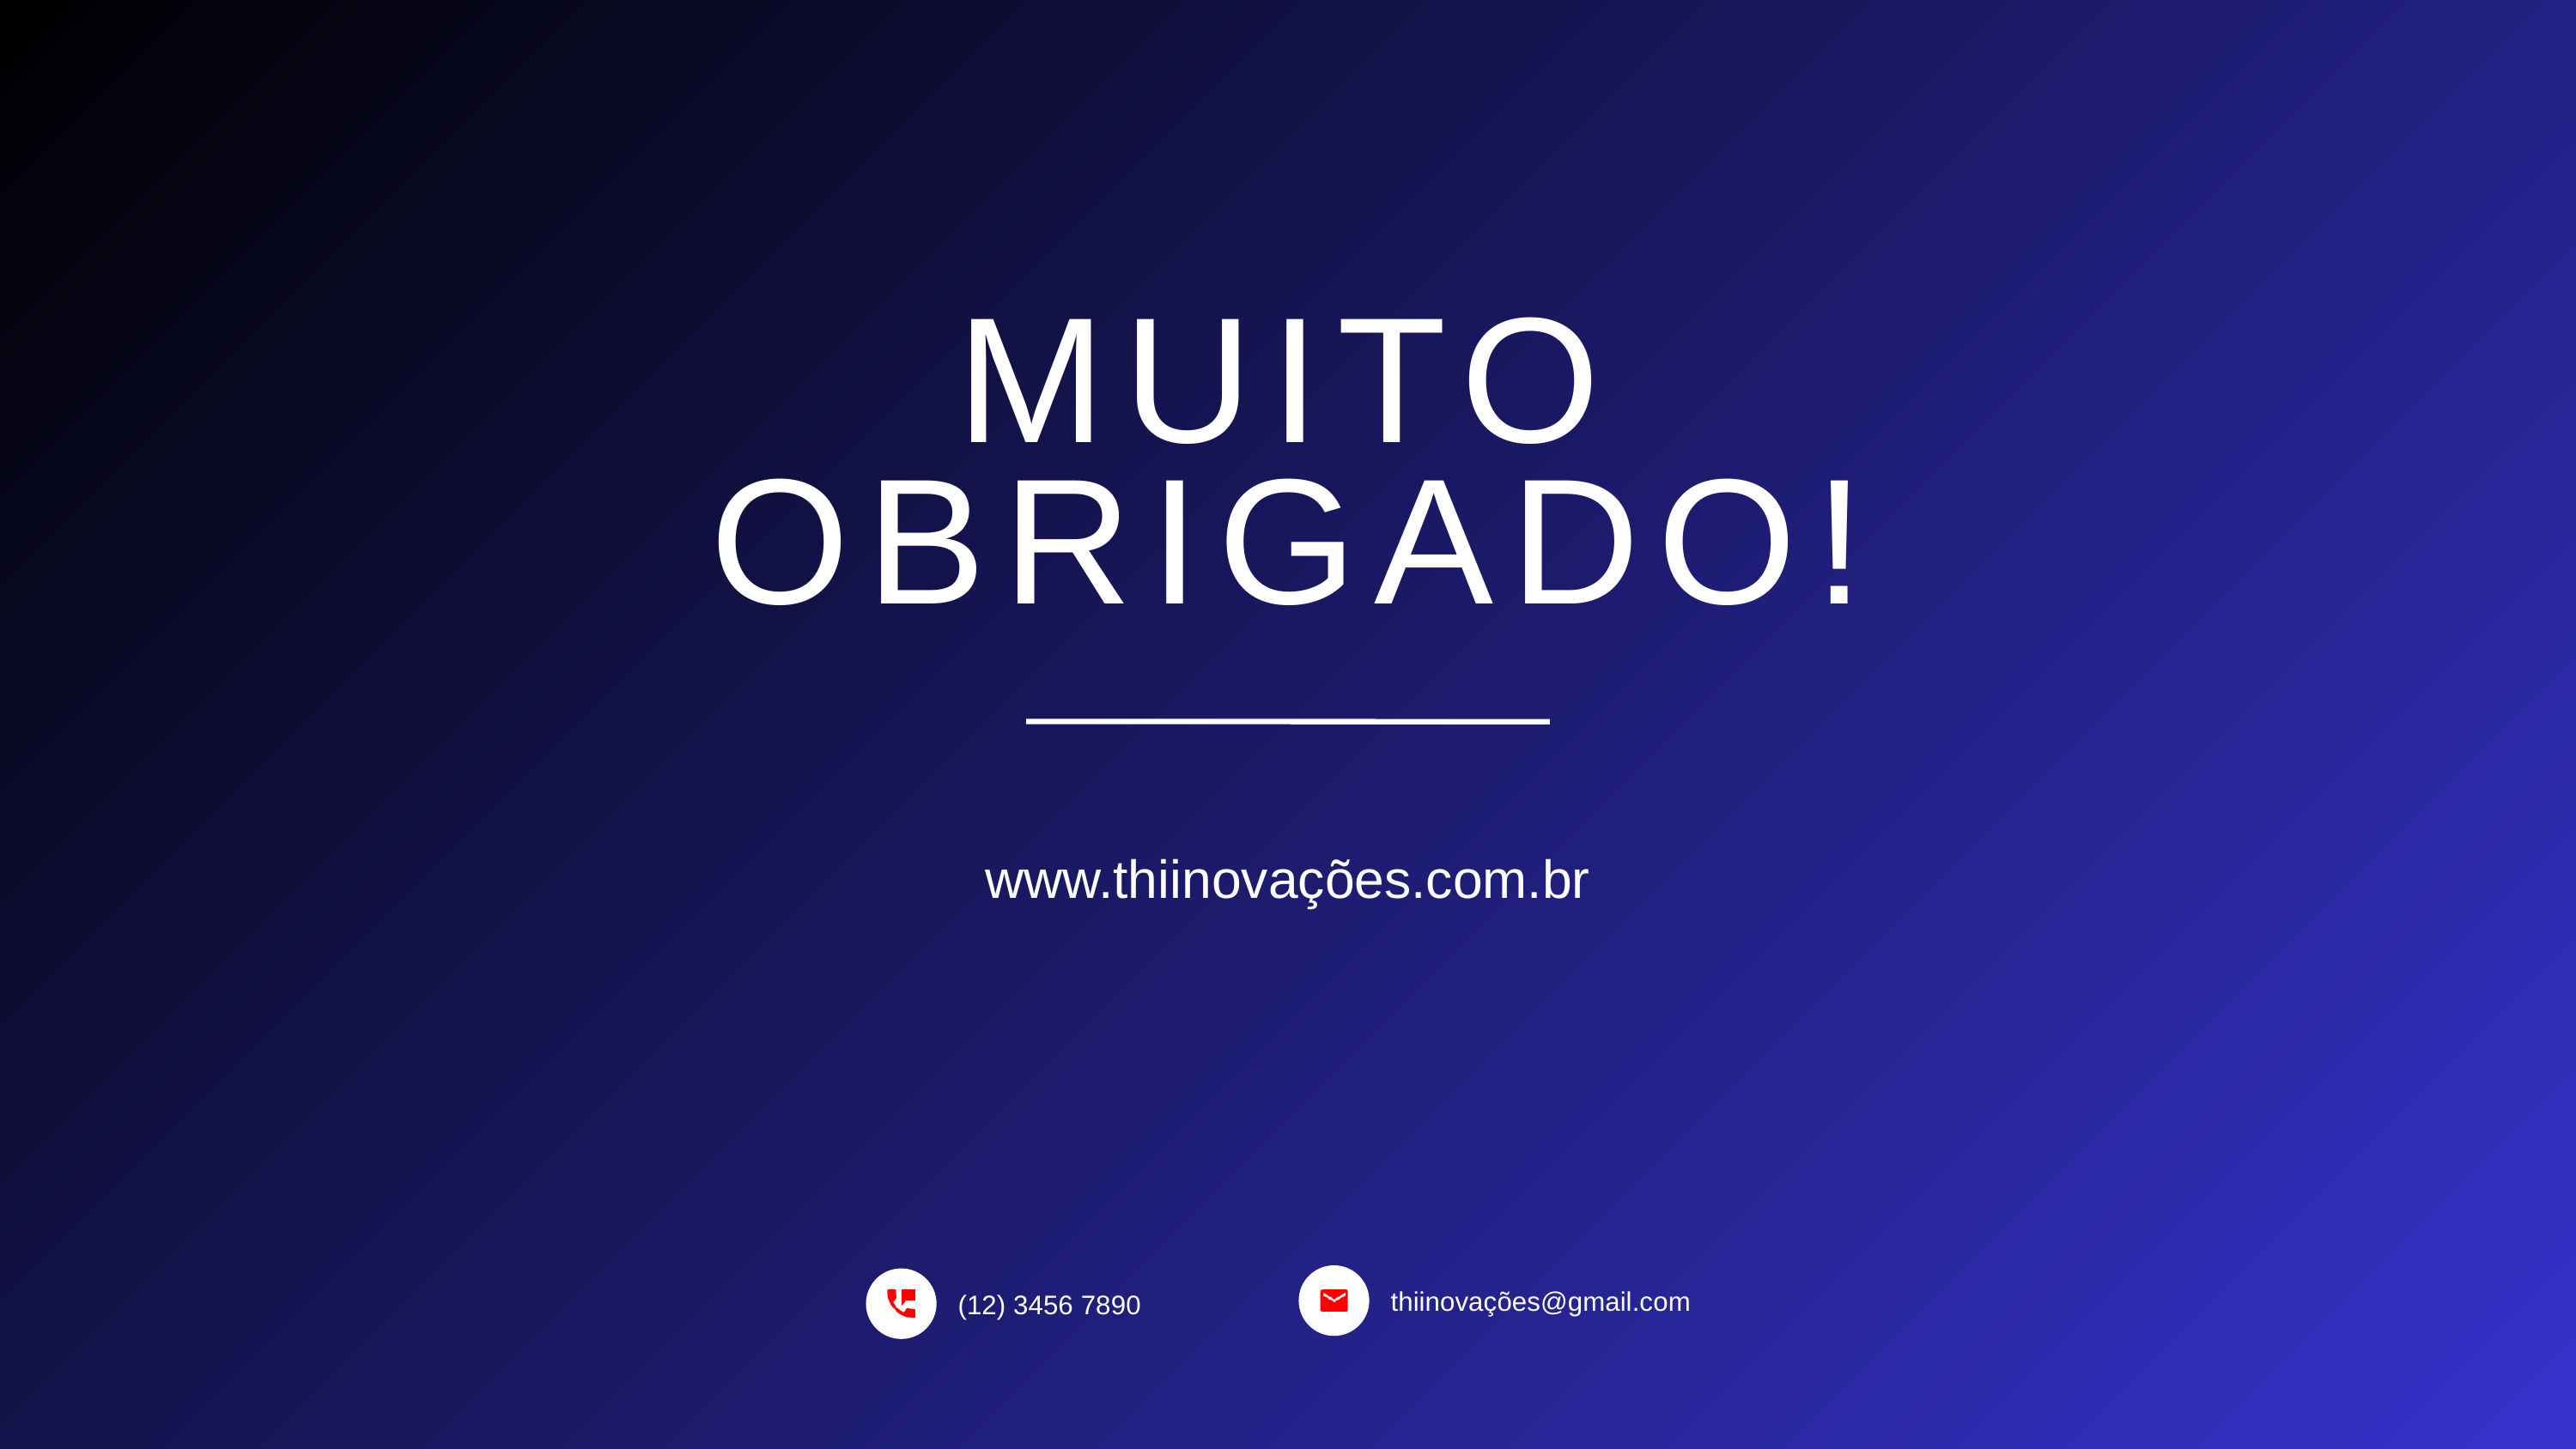

MUITO OBRIGADO!

www.thiinovações.com.br

thiinovações@gmail.com
(12) 3456 7890